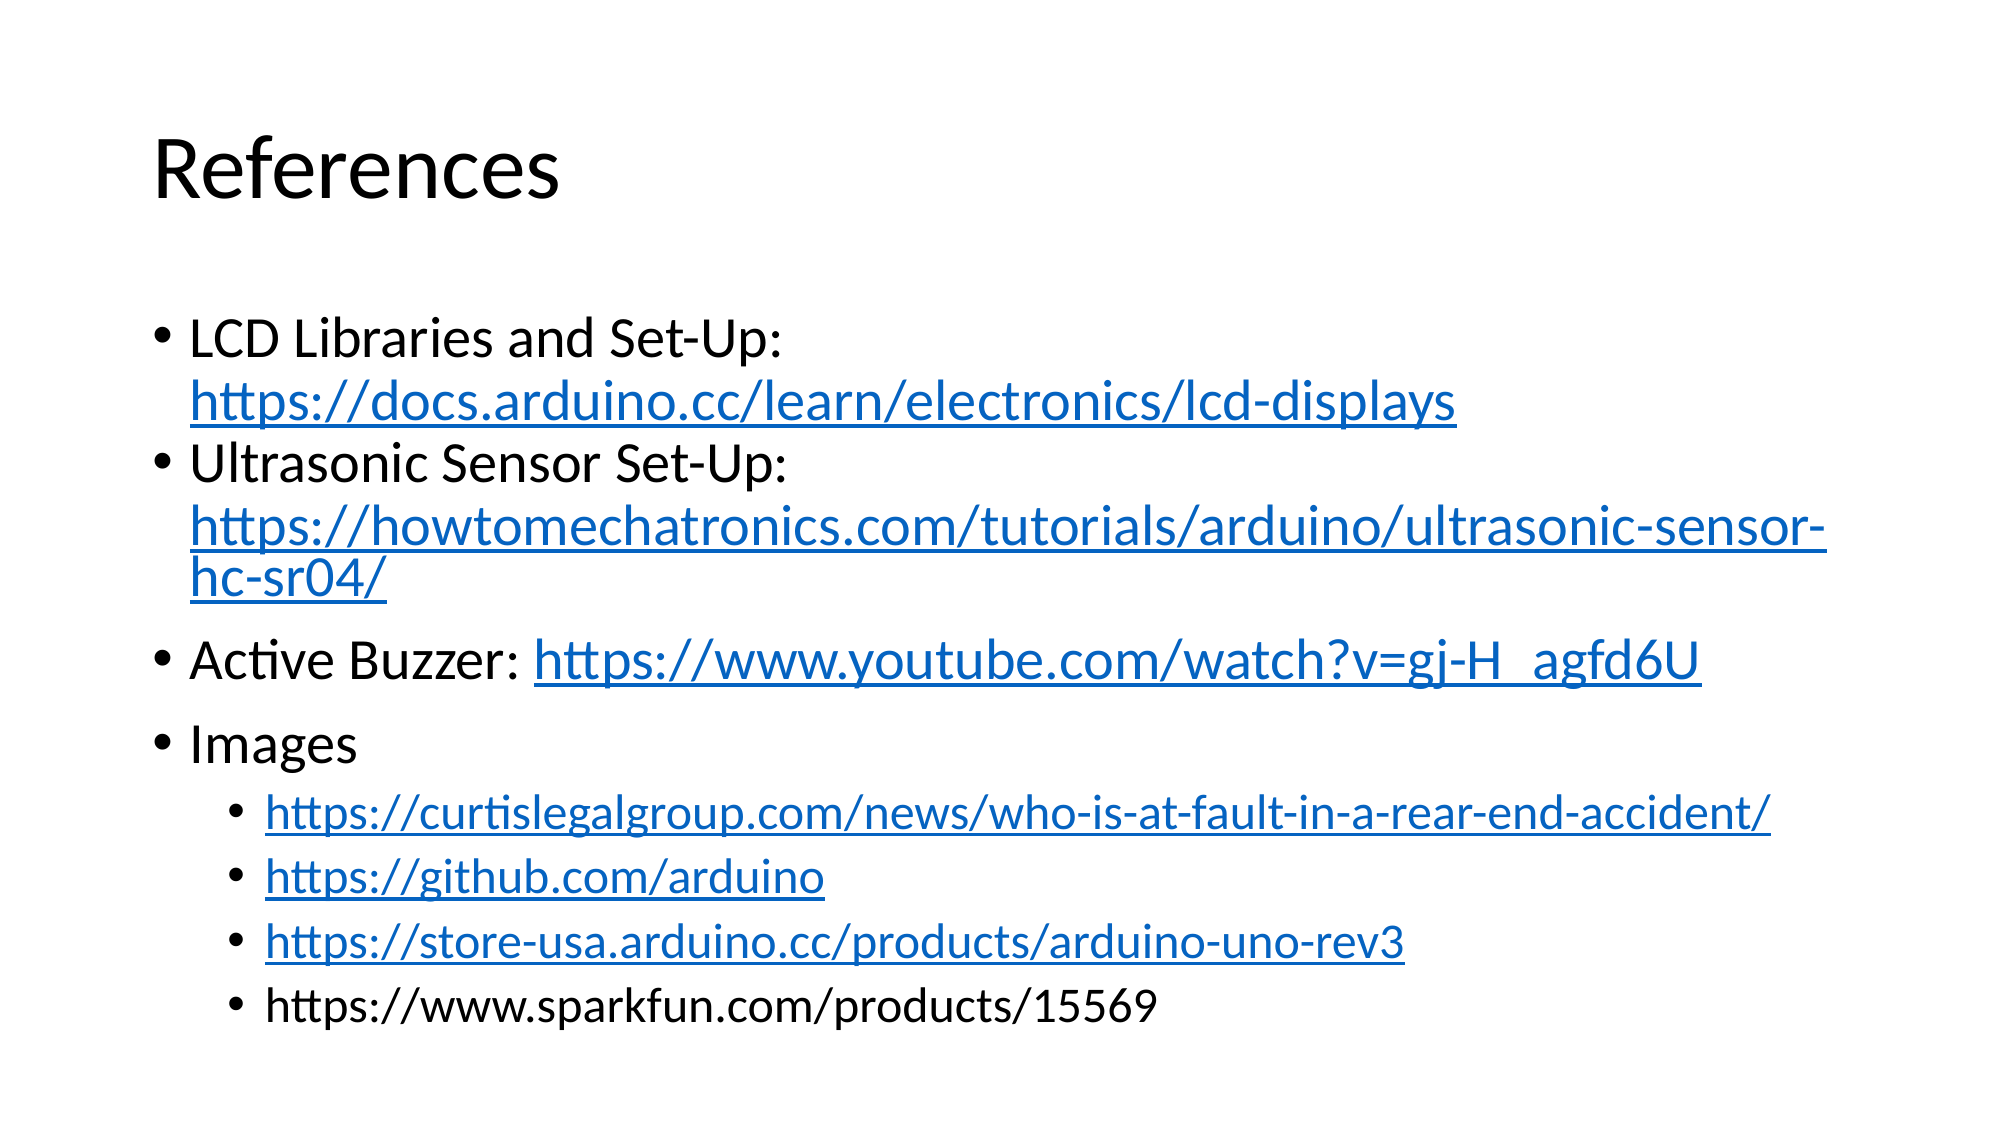

# References
LCD Libraries and Set-Up: https://docs.arduino.cc/learn/electronics/lcd-displays
Ultrasonic Sensor Set-Up: https://howtomechatronics.com/tutorials/arduino/ultrasonic-sensor-hc-sr04/
Active Buzzer: https://www.youtube.com/watch?v=gj-H_agfd6U
Images
https://curtislegalgroup.com/news/who-is-at-fault-in-a-rear-end-accident/
https://github.com/arduino
https://store-usa.arduino.cc/products/arduino-uno-rev3
https://www.sparkfun.com/products/15569